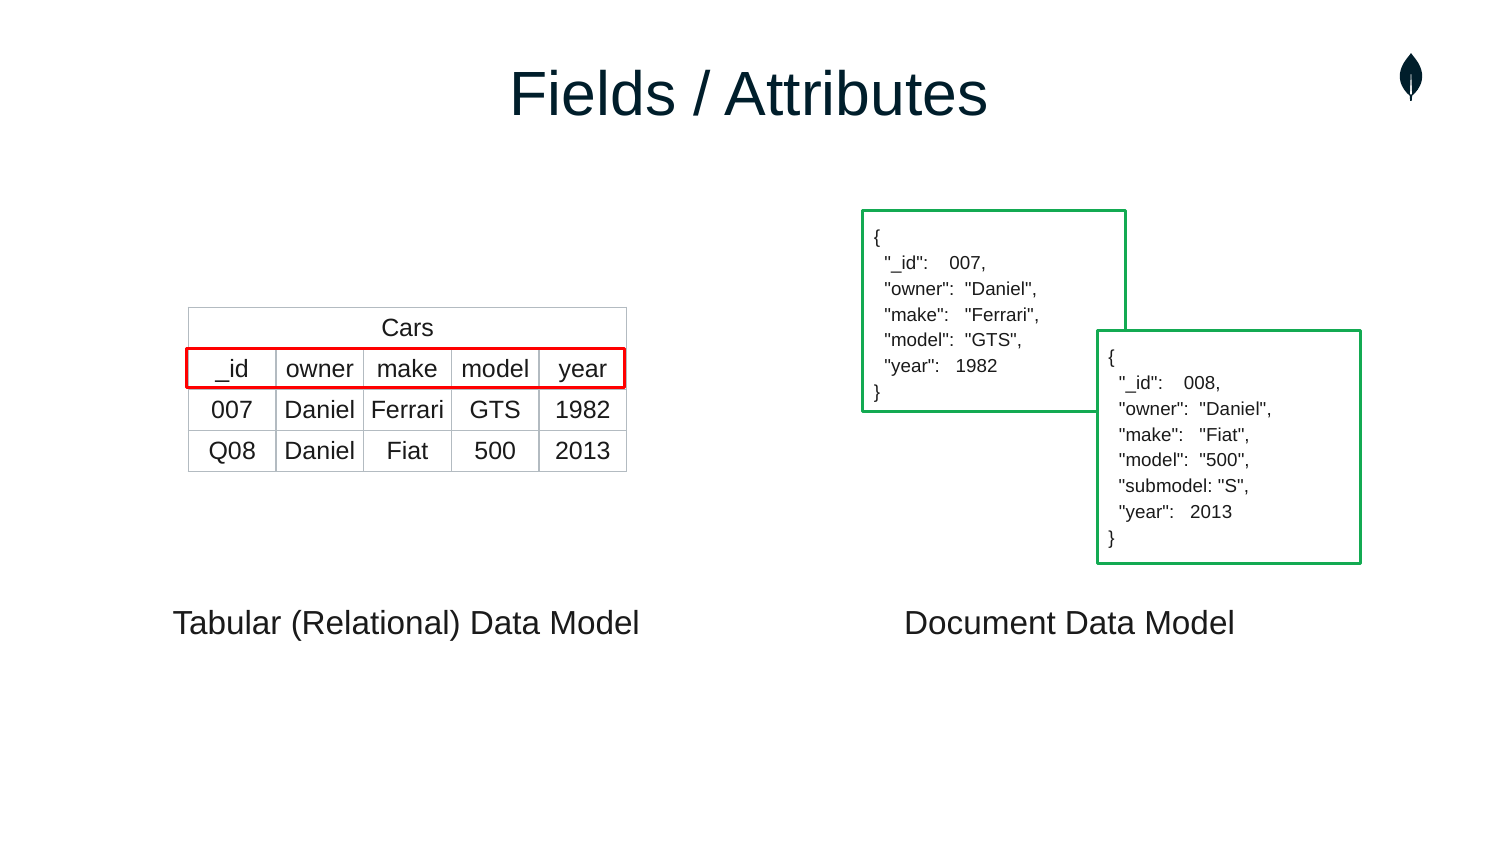

# Fields / Attributes
{
  "_id":    007,
  "owner":  "Daniel",
  "make":   "Ferrari",
  "model":  "GTS",
  "year":   1982
}

| Cars |  |  |  |  |
| --- | --- | --- | --- | --- |
| \_id | owner | make | model | year |
| 007 | Daniel | Ferrari | GTS | 1982 |
| Q08 | Daniel | Fiat | 500 | 2013 |
{
  "_id":    008,
  "owner":  "Daniel",
  "make":   "Fiat",
  "model":  "500",
  "submodel: "S",
  "year":   2013
}

Tabular (Relational) Data Model
Document Data Model